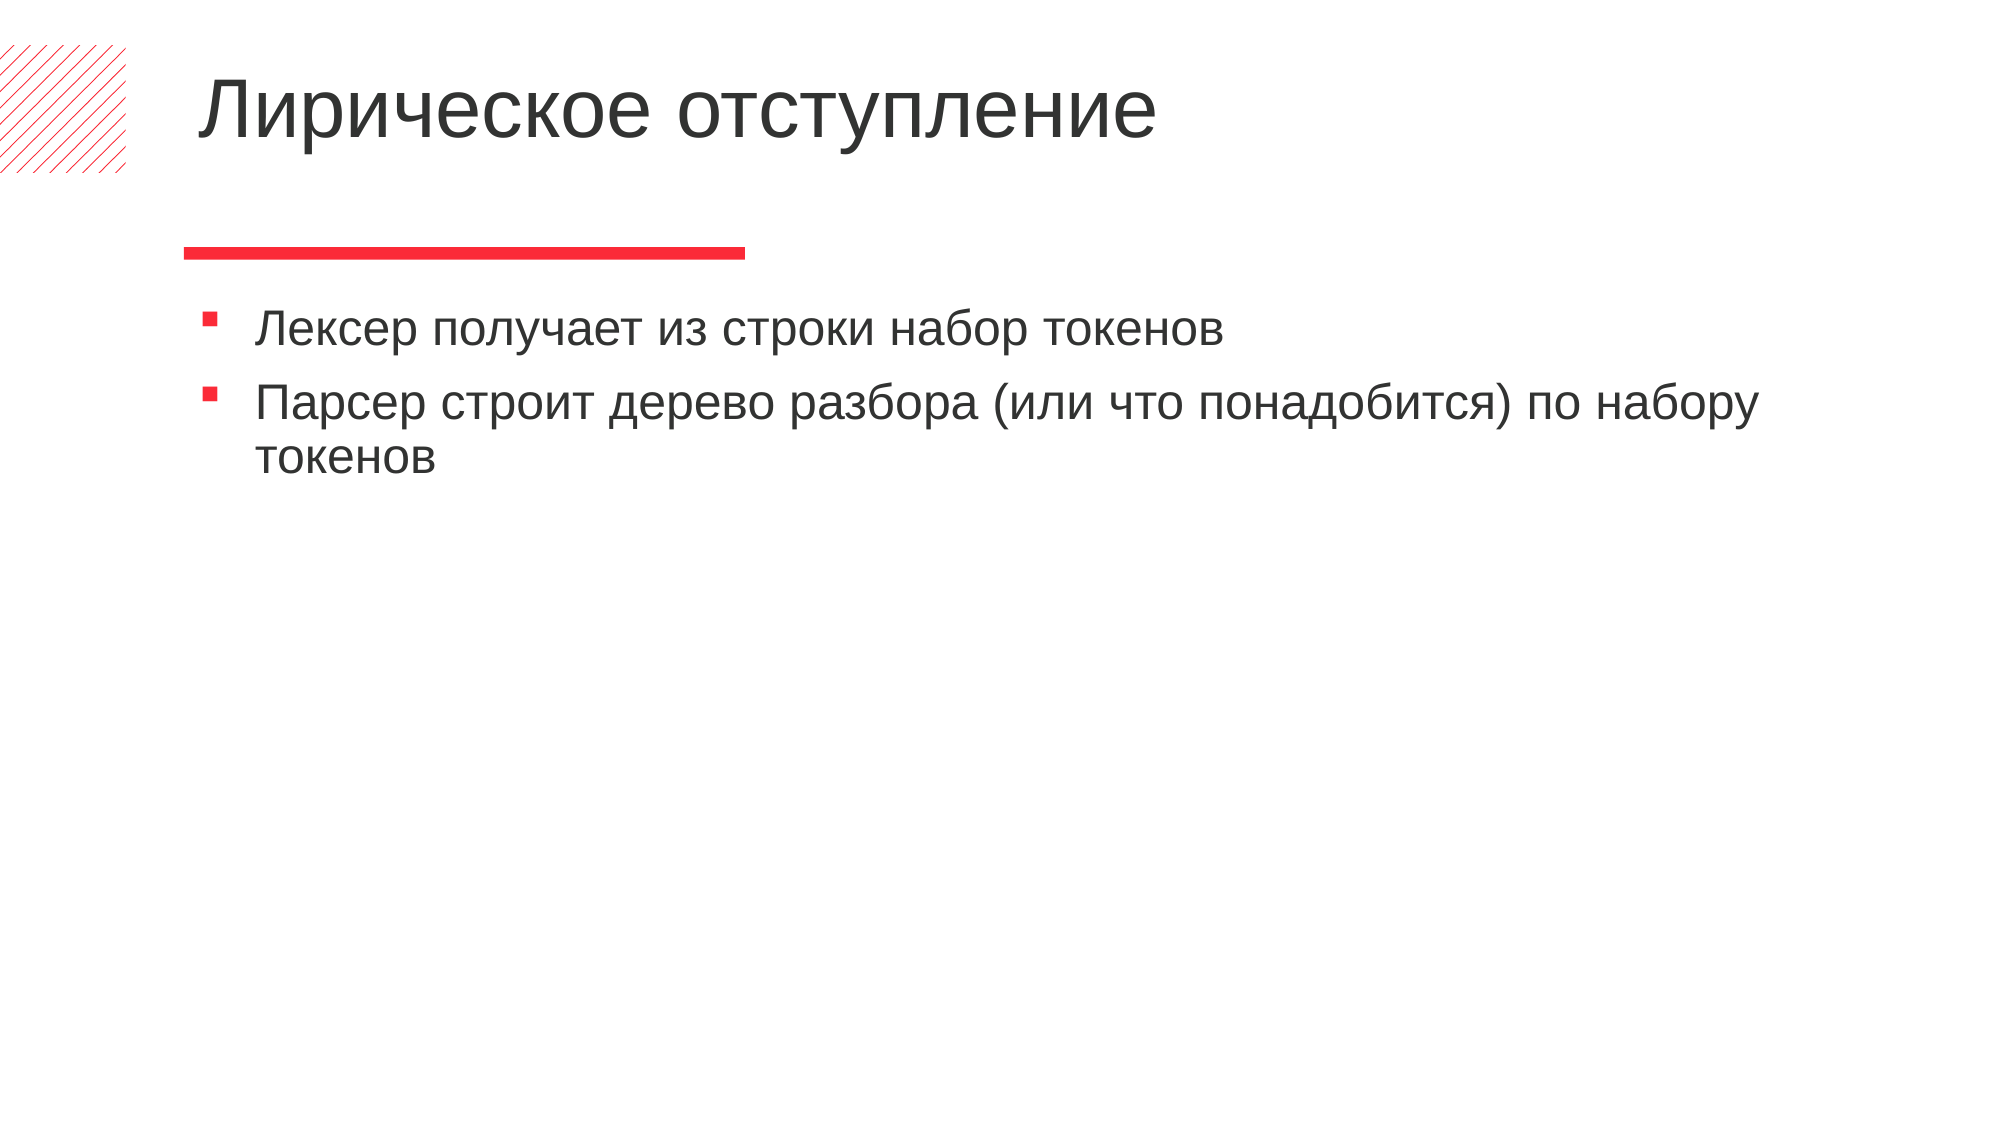

Лирическое отступление
Лексер получает из строки набор токенов
Парсер строит дерево разбора (или что понадобится) по набору токенов